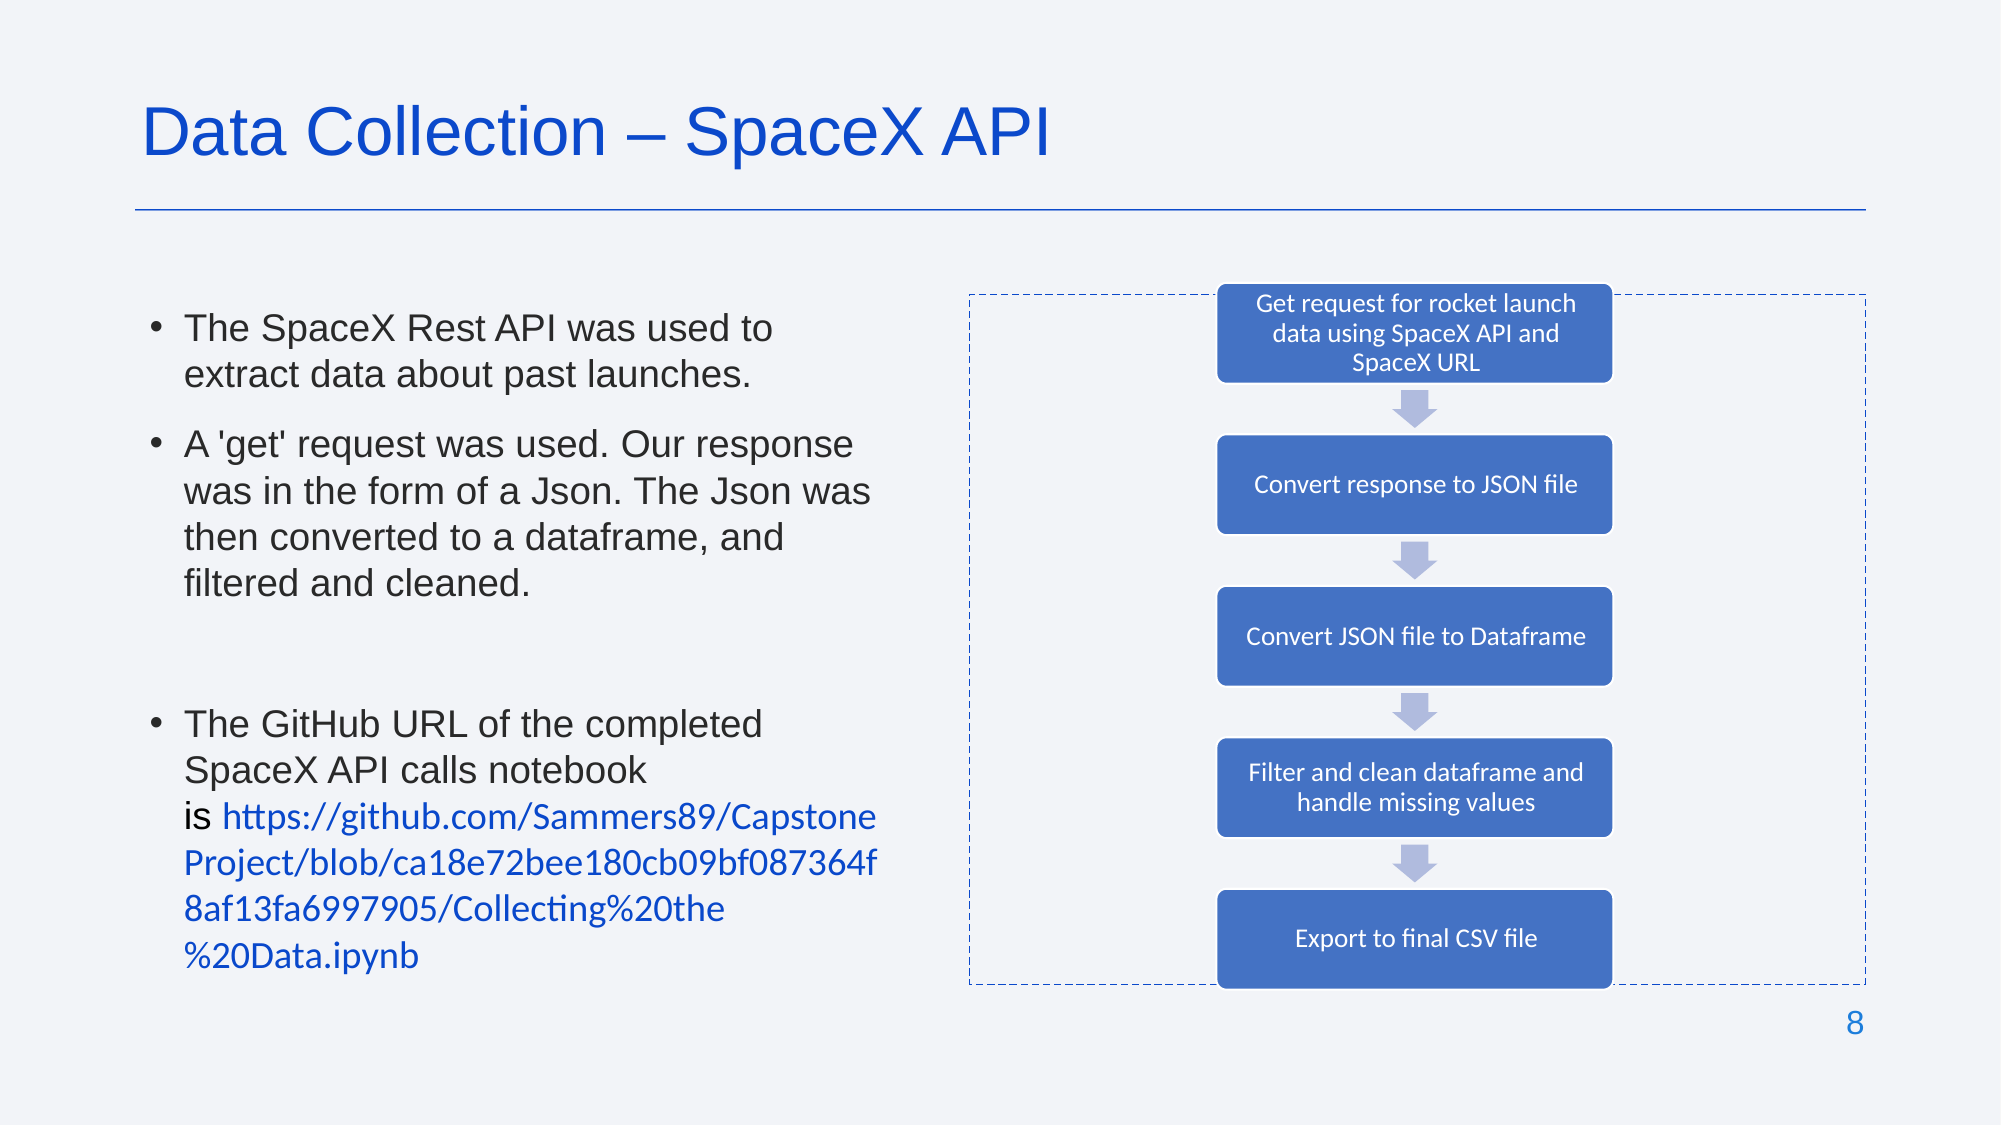

Data Collection – SpaceX API
Get request for rocket launch data using SpaceX API and SpaceX URL

Convert response to JSON file

Convert JSON file to Dataframe

Filter and clean dataframe and handle missing values

Export to final CSV file

The SpaceX Rest API was used to extract data about past launches.
A 'get' request was used. Our response was in the form of a Json. The Json was then converted to a dataframe, and filtered and cleaned.

The GitHub URL of the completed SpaceX API calls notebook is https://github.com/Sammers89/CapstoneProject/blob/ca18e72bee180cb09bf087364f8af13fa6997905/Collecting%20the%20Data.ipynb

8